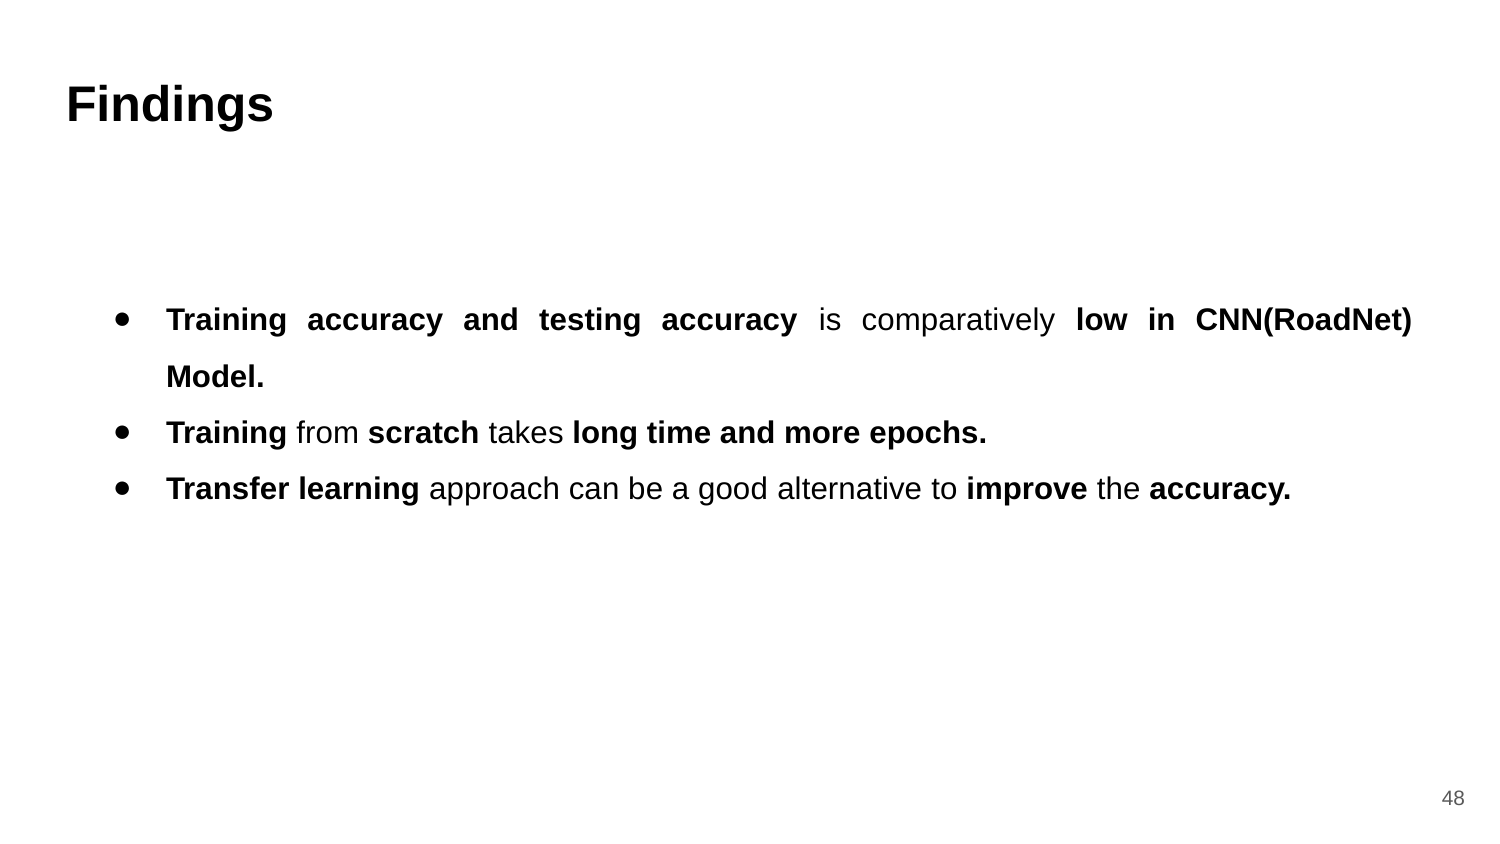

# Findings

Training accuracy and testing accuracy is comparatively low in CNN(RoadNet) Model.
Training from scratch takes long time and more epochs.
Transfer learning approach can be a good alternative to improve the accuracy.
48